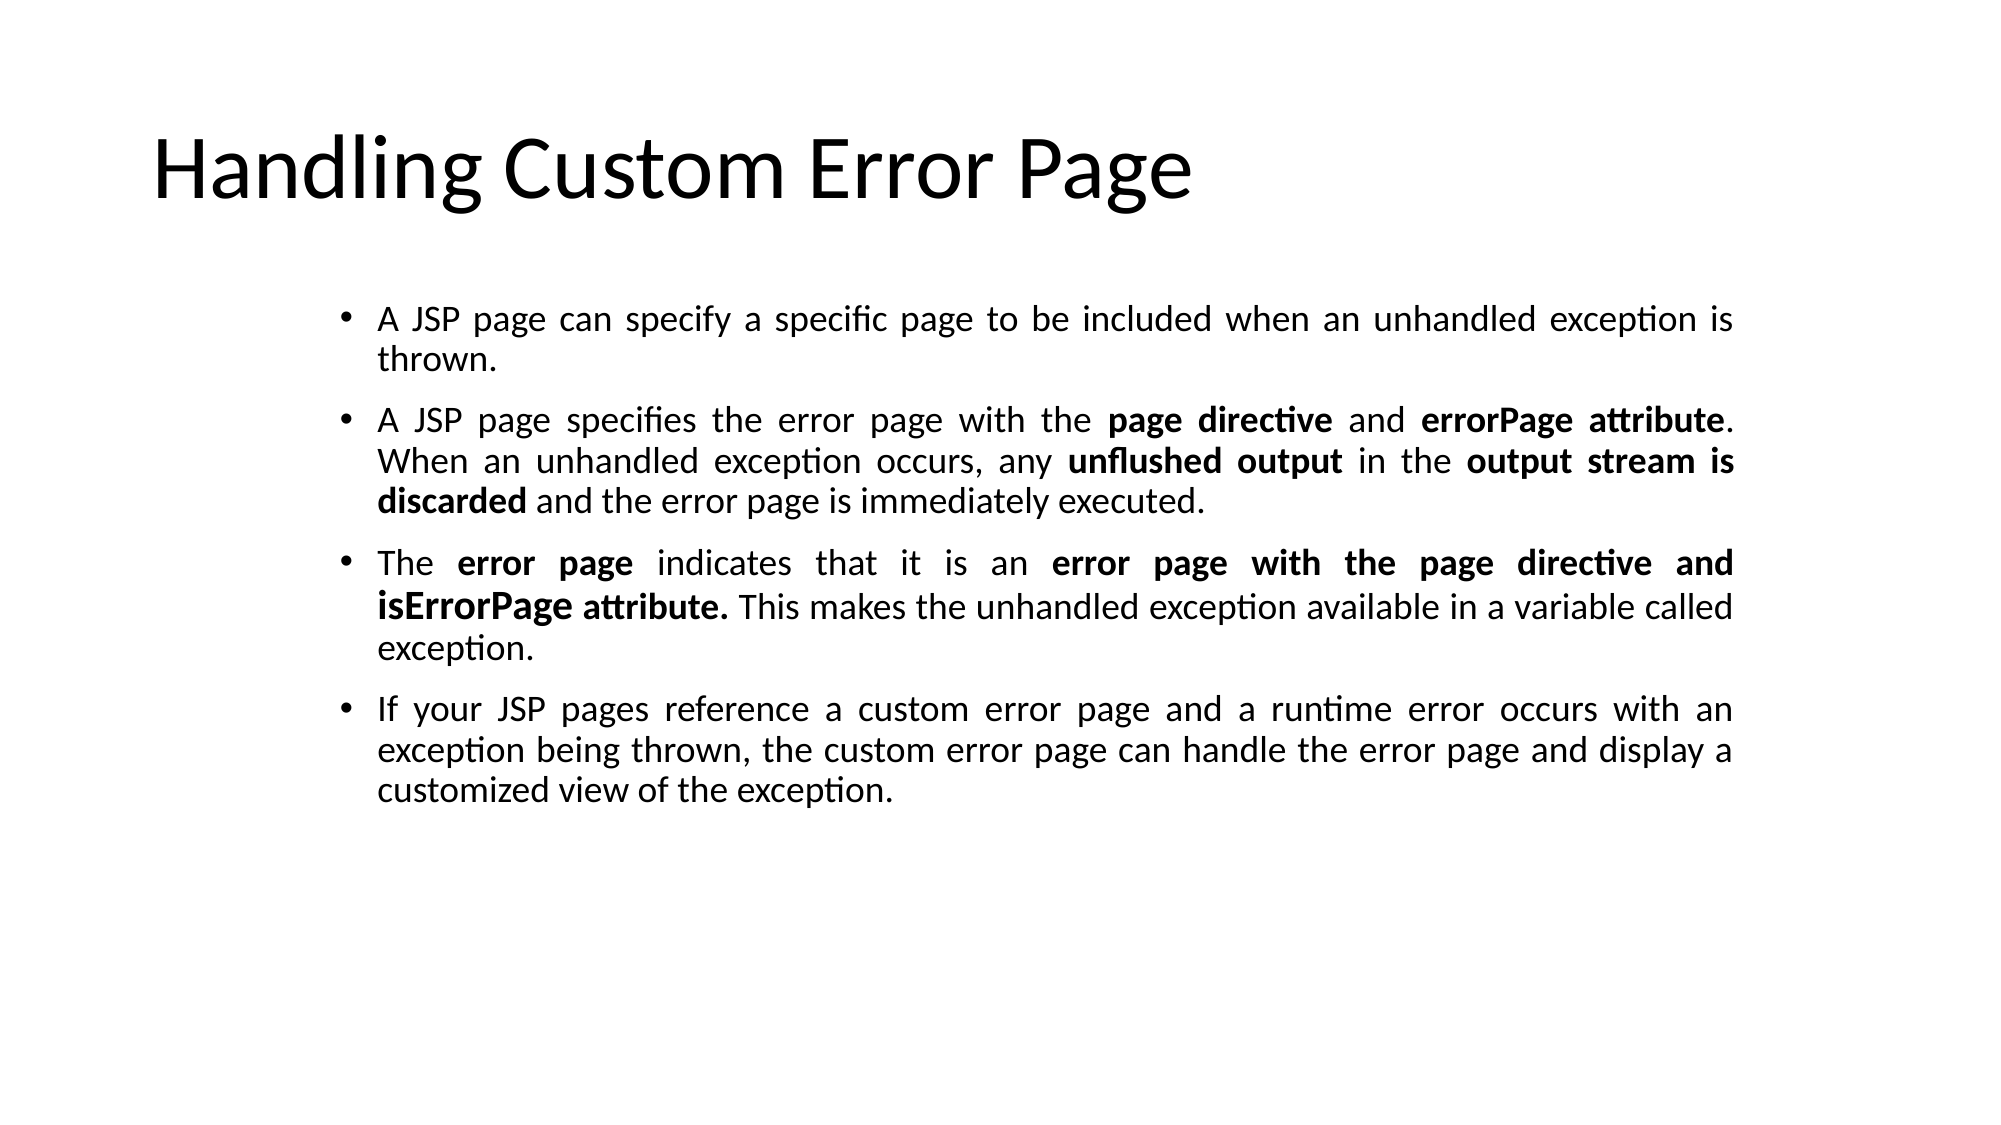

# Handling Custom Error Page
A JSP page can specify a specific page to be included when an unhandled exception is thrown.
A JSP page specifies the error page with the page directive and errorPage attribute. When an unhandled exception occurs, any unflushed output in the output stream is discarded and the error page is immediately executed.
The error page indicates that it is an error page with the page directive and isErrorPage attribute. This makes the unhandled exception available in a variable called exception.
If your JSP pages reference a custom error page and a runtime error occurs with an exception being thrown, the custom error page can handle the error page and display a customized view of the exception.